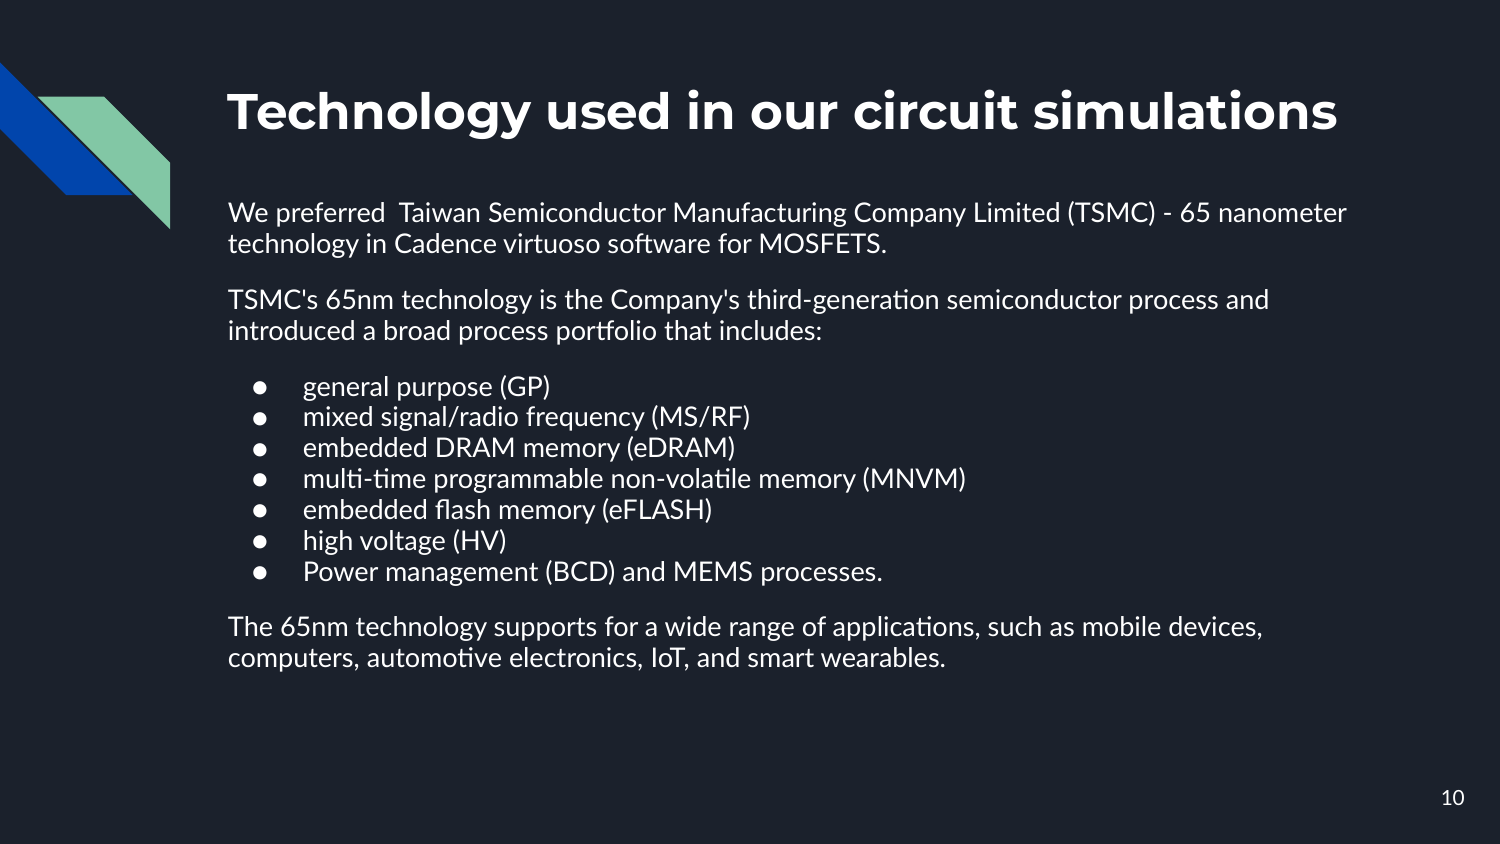

# Technology used in our circuit simulations
We preferred  Taiwan Semiconductor Manufacturing Company Limited (TSMC) - 65 nanometer technology in Cadence virtuoso software for MOSFETS.
TSMC's 65nm technology is the Company's third-generation semiconductor process and introduced a broad process portfolio that includes:
general purpose (GP)
mixed signal/radio frequency (MS/RF)
embedded DRAM memory (eDRAM)
multi-time programmable non-volatile memory (MNVM)
embedded flash memory (eFLASH)
high voltage (HV)
Power management (BCD) and MEMS processes.
The 65nm technology supports for a wide range of applications, such as mobile devices, computers, automotive electronics, IoT, and smart wearables.
10